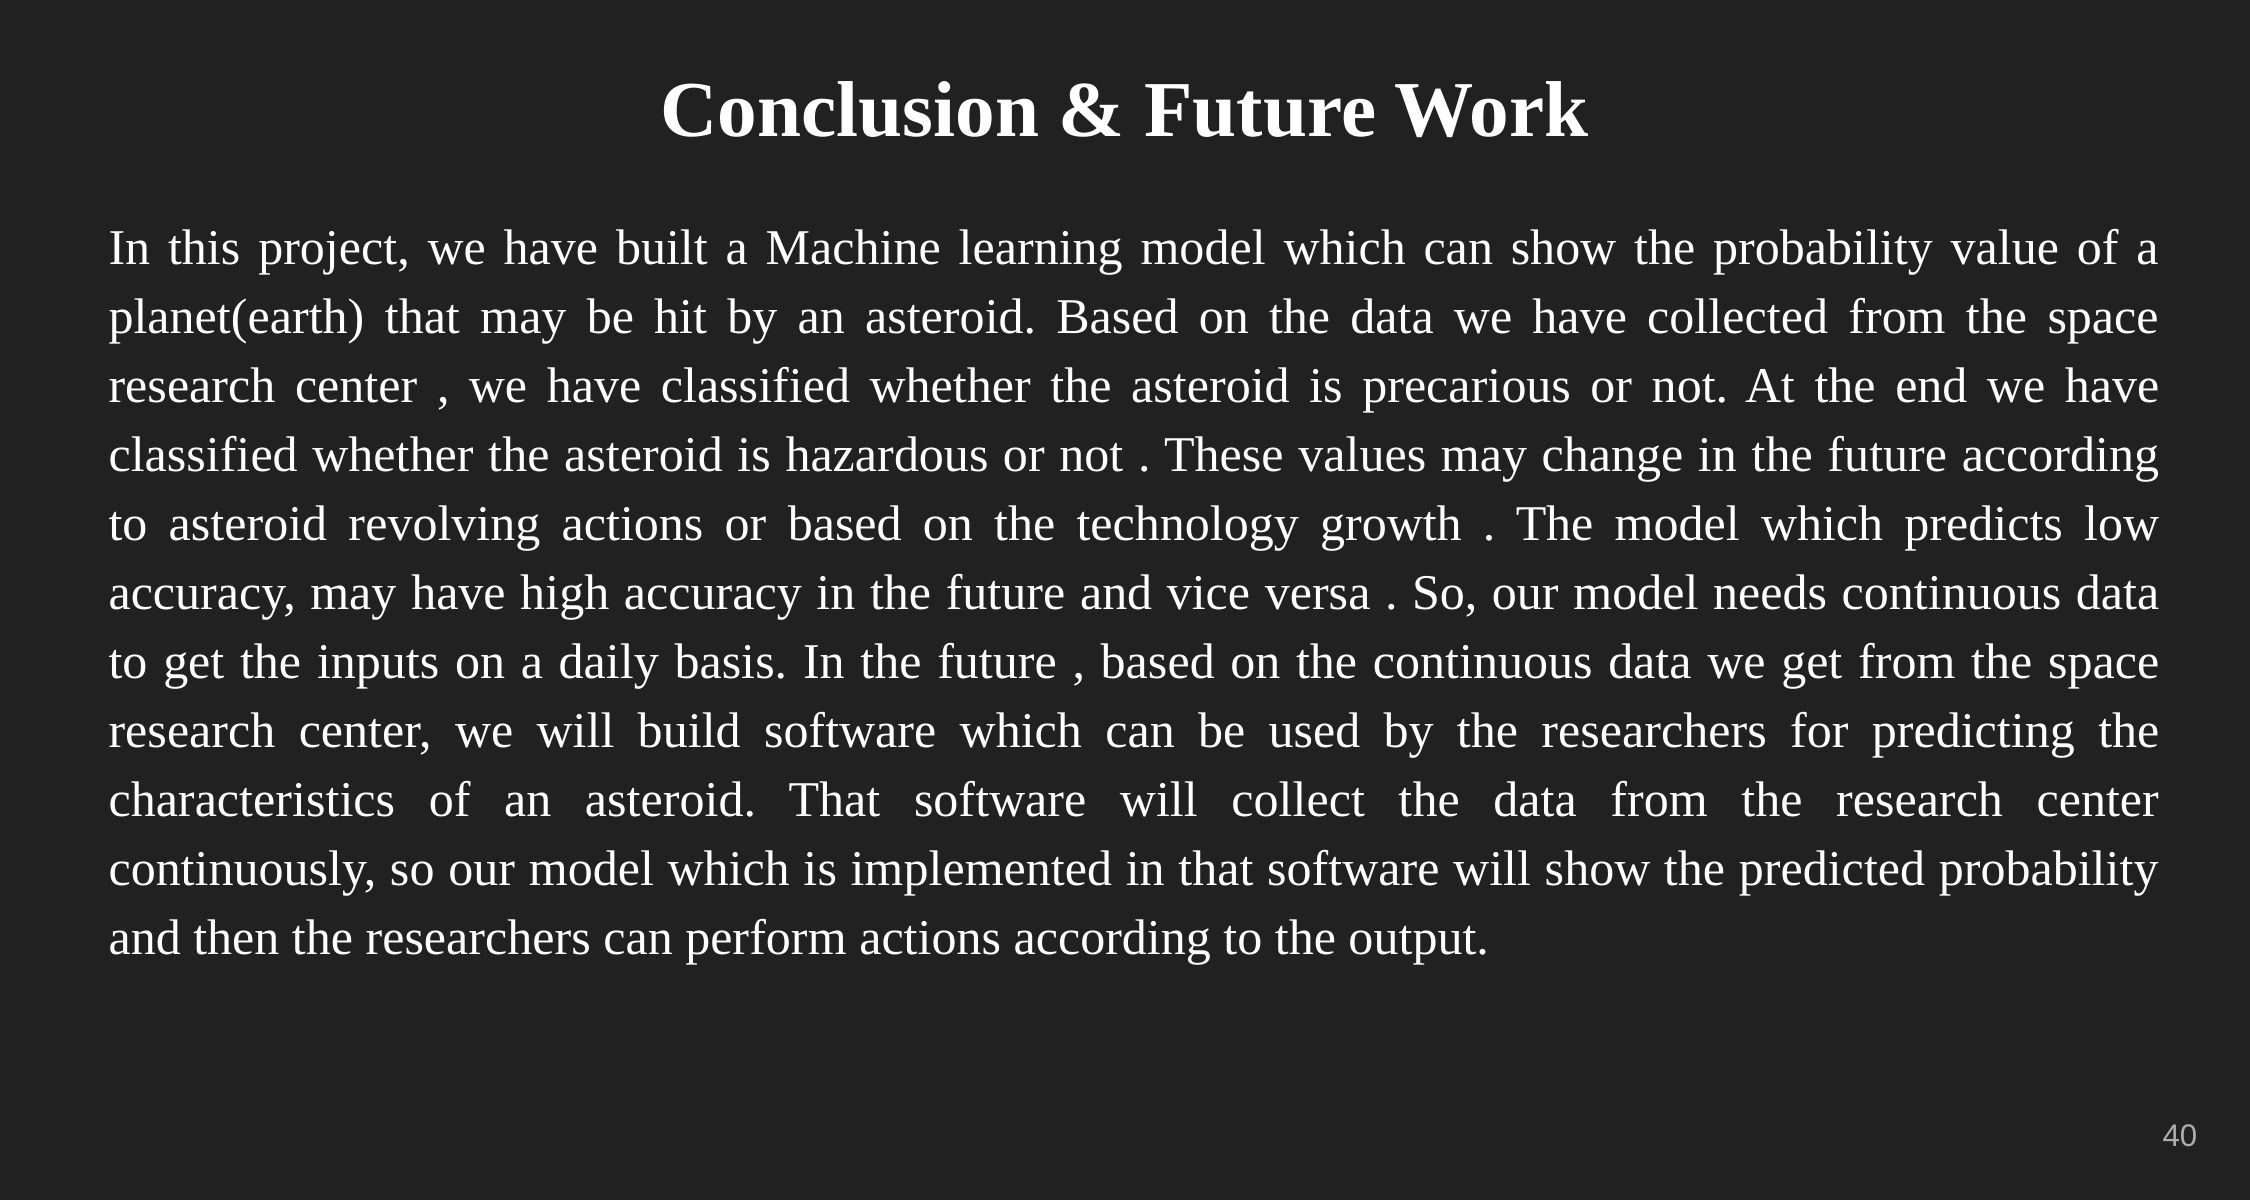

# Conclusion & Future Work
In this project, we have built a Machine learning model which can show the probability value of a planet(earth) that may be hit by an asteroid. Based on the data we have collected from the space research center , we have classified whether the asteroid is precarious or not. At the end we have classified whether the asteroid is hazardous or not . These values may change in the future according to asteroid revolving actions or based on the technology growth . The model which predicts low accuracy, may have high accuracy in the future and vice versa . So, our model needs continuous data to get the inputs on a daily basis. In the future , based on the continuous data we get from the space research center, we will build software which can be used by the researchers for predicting the characteristics of an asteroid. That software will collect the data from the research center continuously, so our model which is implemented in that software will show the predicted probability and then the researchers can perform actions according to the output.
40